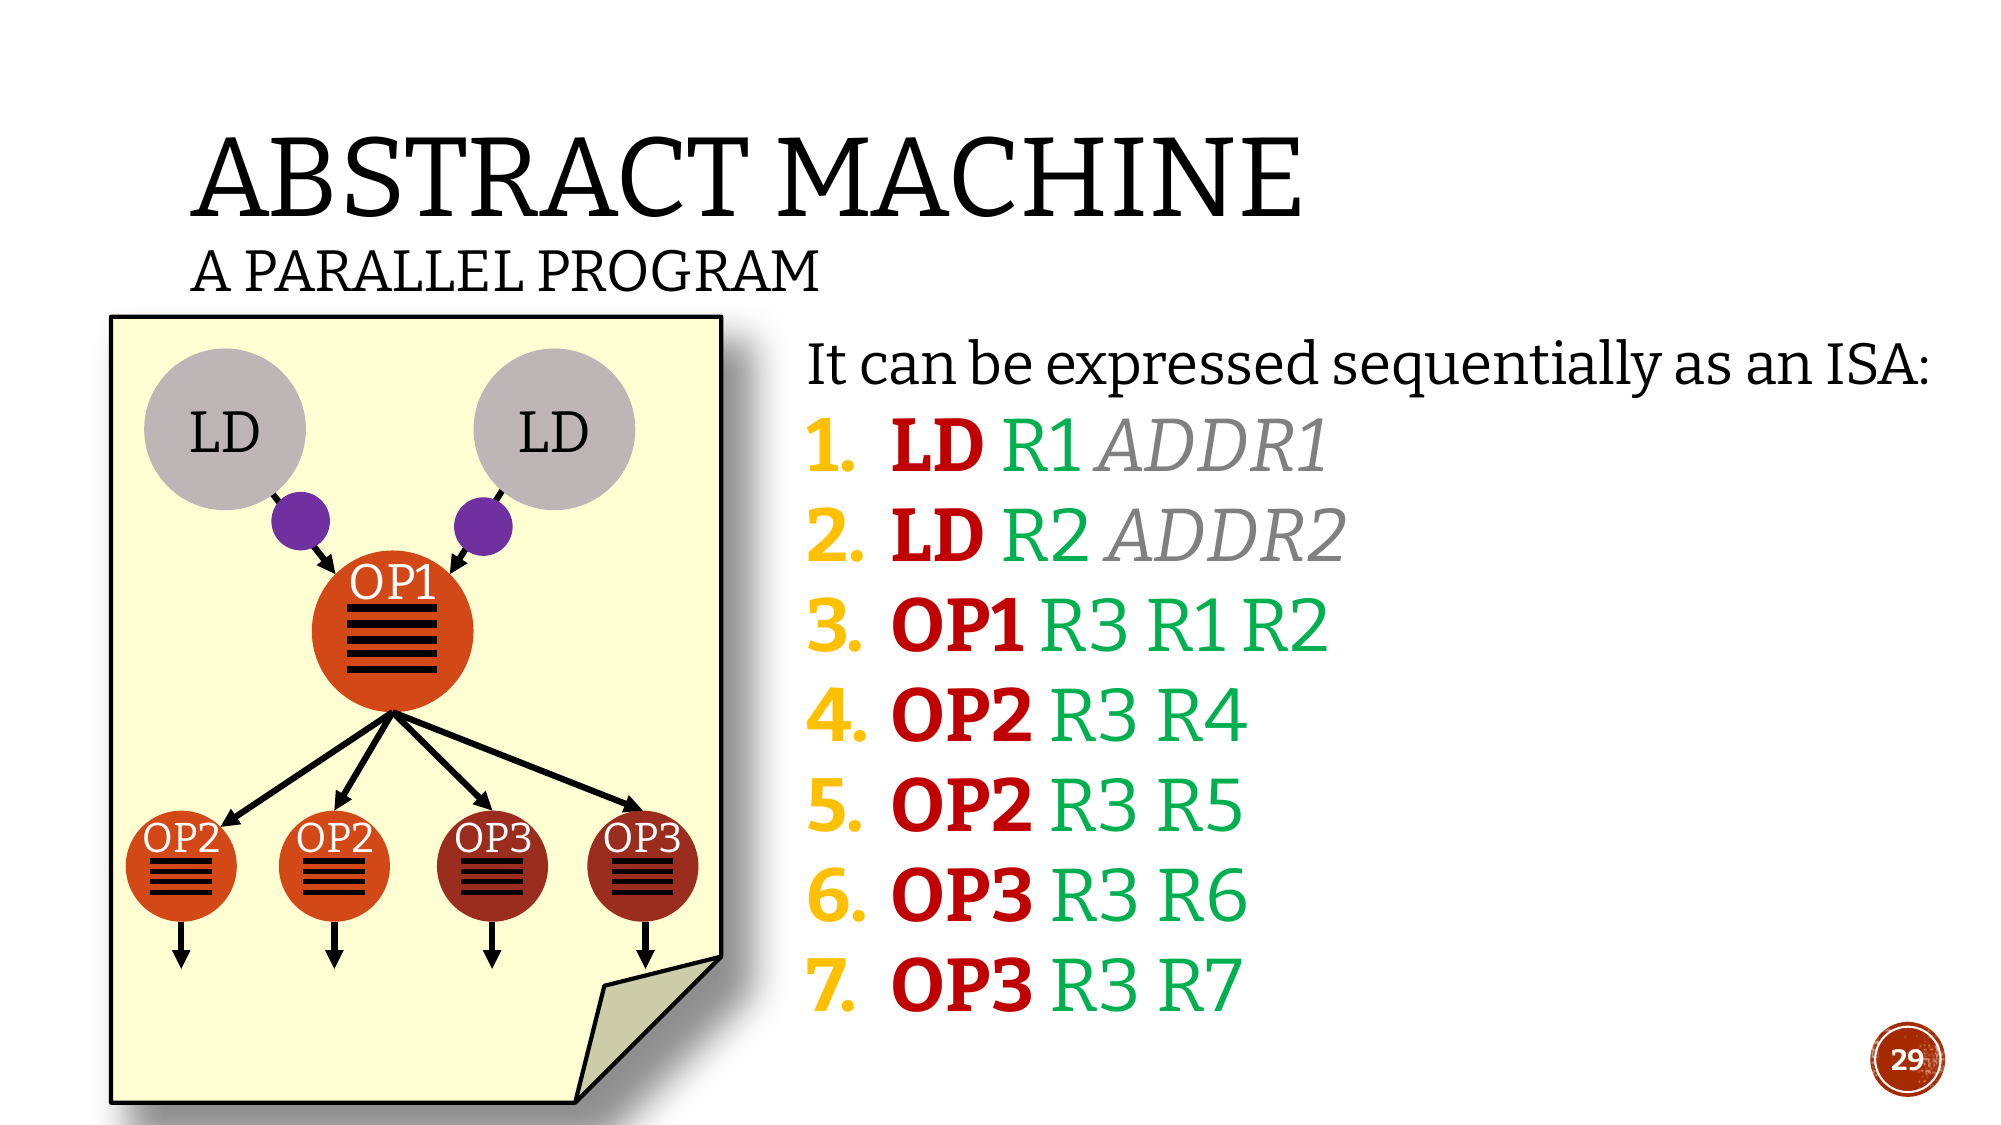

# Abstract machine A parallel program

It can be expressed sequentially as an ISA:
LD R1 ADDR1
LD R2 ADDR2
OP1 R3 R1 R2
OP2 R3 R4
OP2 R3 R5
OP3 R3 R6
OP3 R3 R7
LD
LD

OP1

OP2
OP2
OP3
OP3

29